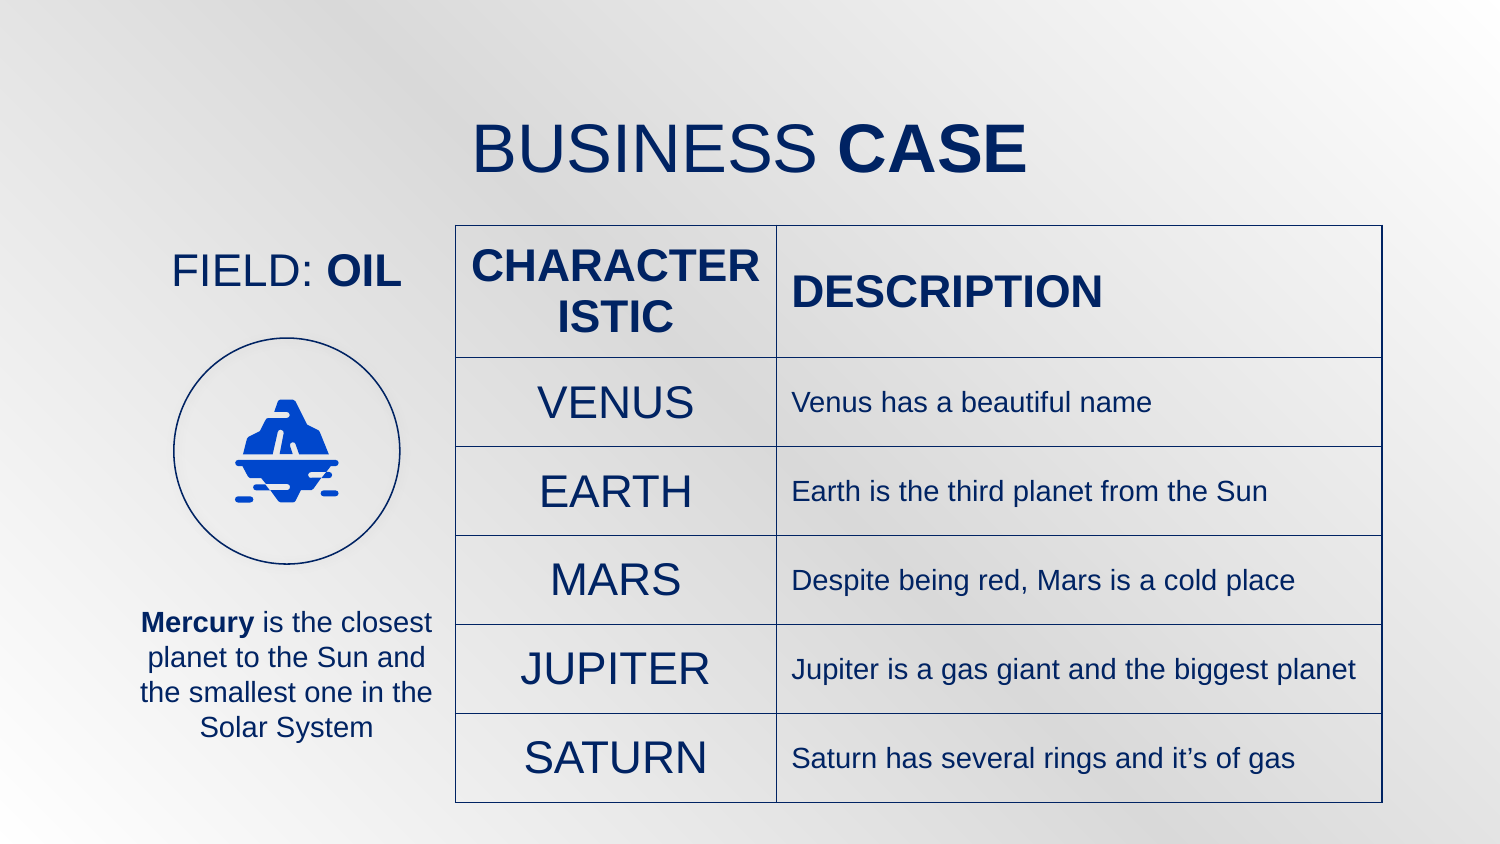

# BUSINESS CASE
FIELD: OIL
| CHARACTERISTIC | DESCRIPTION |
| --- | --- |
| VENUS | Venus has a beautiful name |
| EARTH | Earth is the third planet from the Sun |
| MARS | Despite being red, Mars is a cold place |
| JUPITER | Jupiter is a gas giant and the biggest planet |
| SATURN | Saturn has several rings and it’s of gas |

Mercury is the closest planet to the Sun and the smallest one in the Solar System